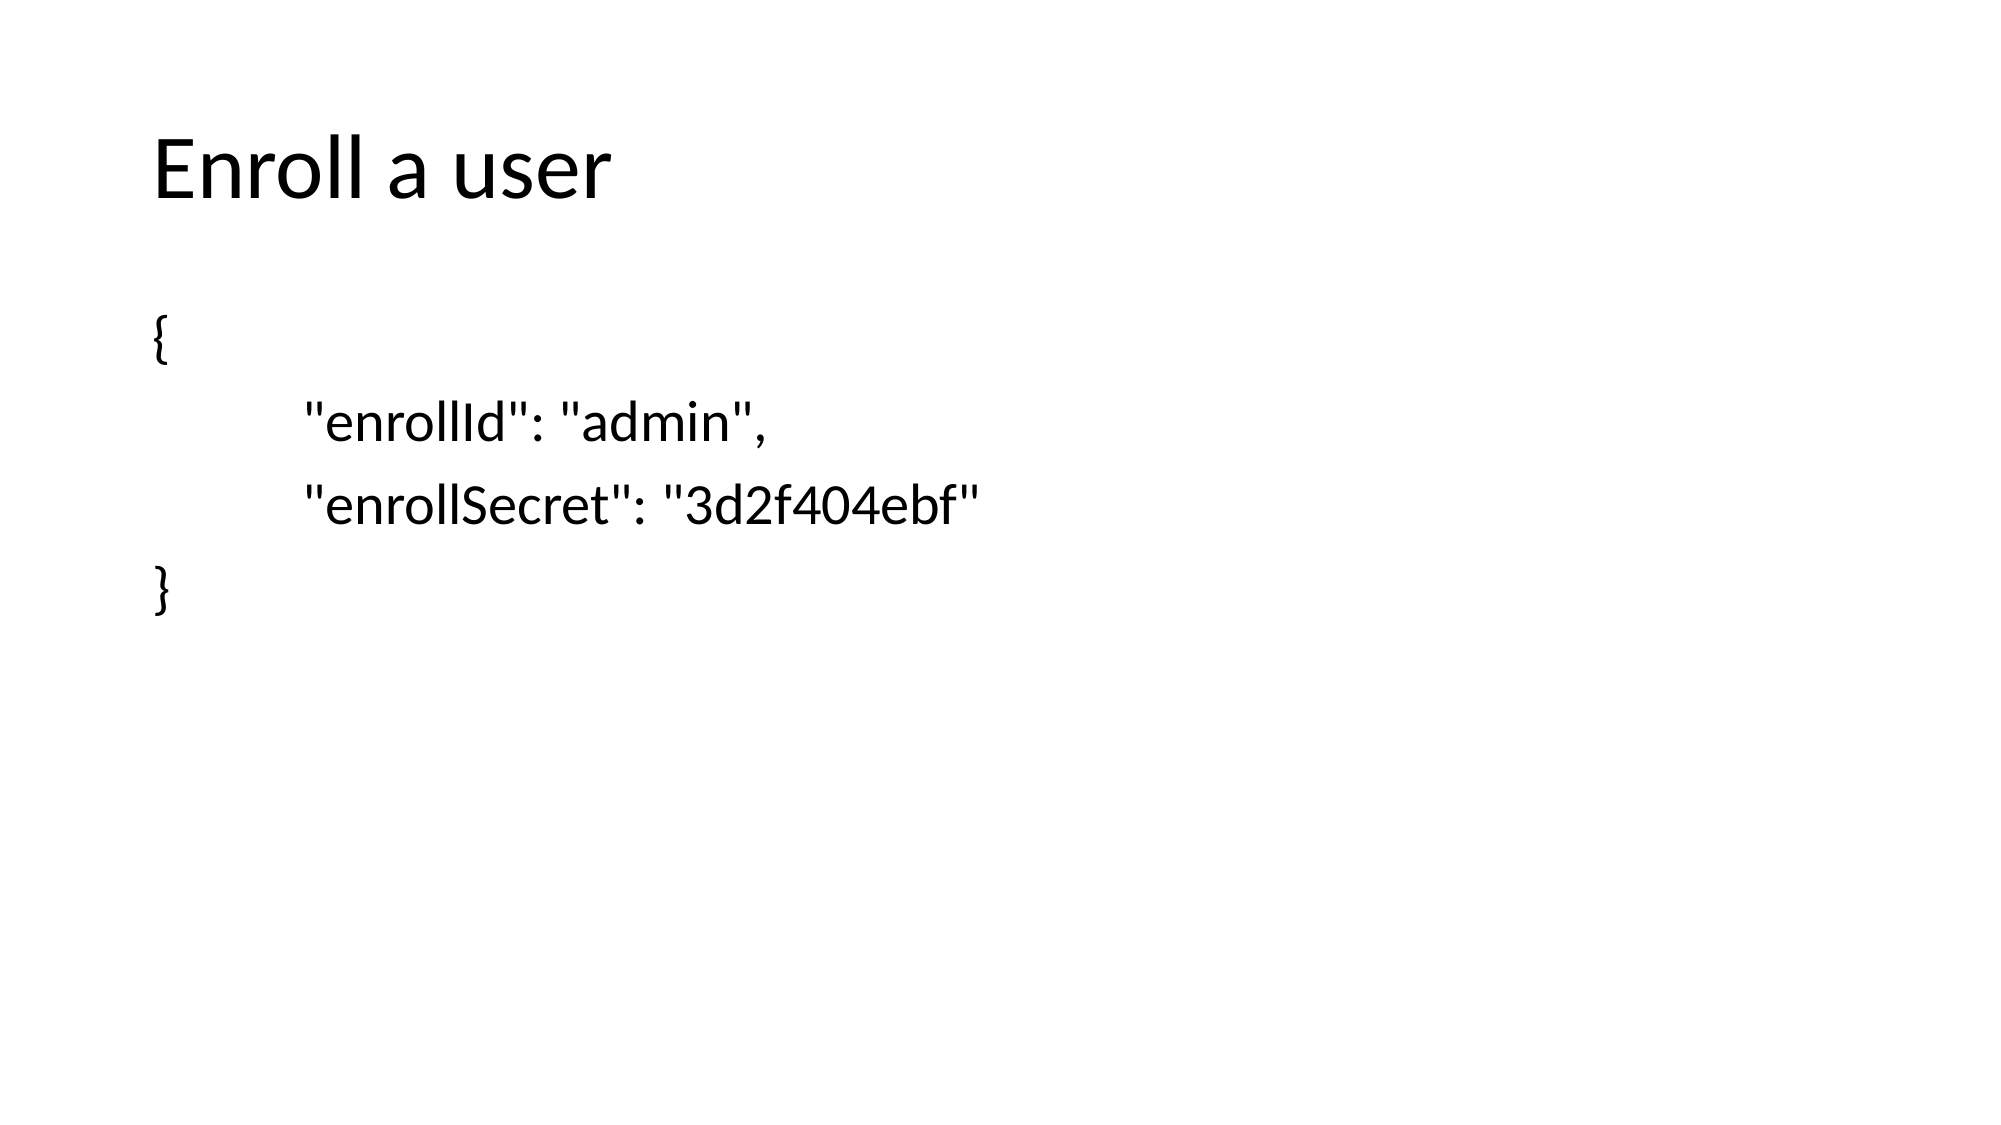

# Enroll a user
{
	"enrollId": "admin",
	"enrollSecret": "3d2f404ebf"
}